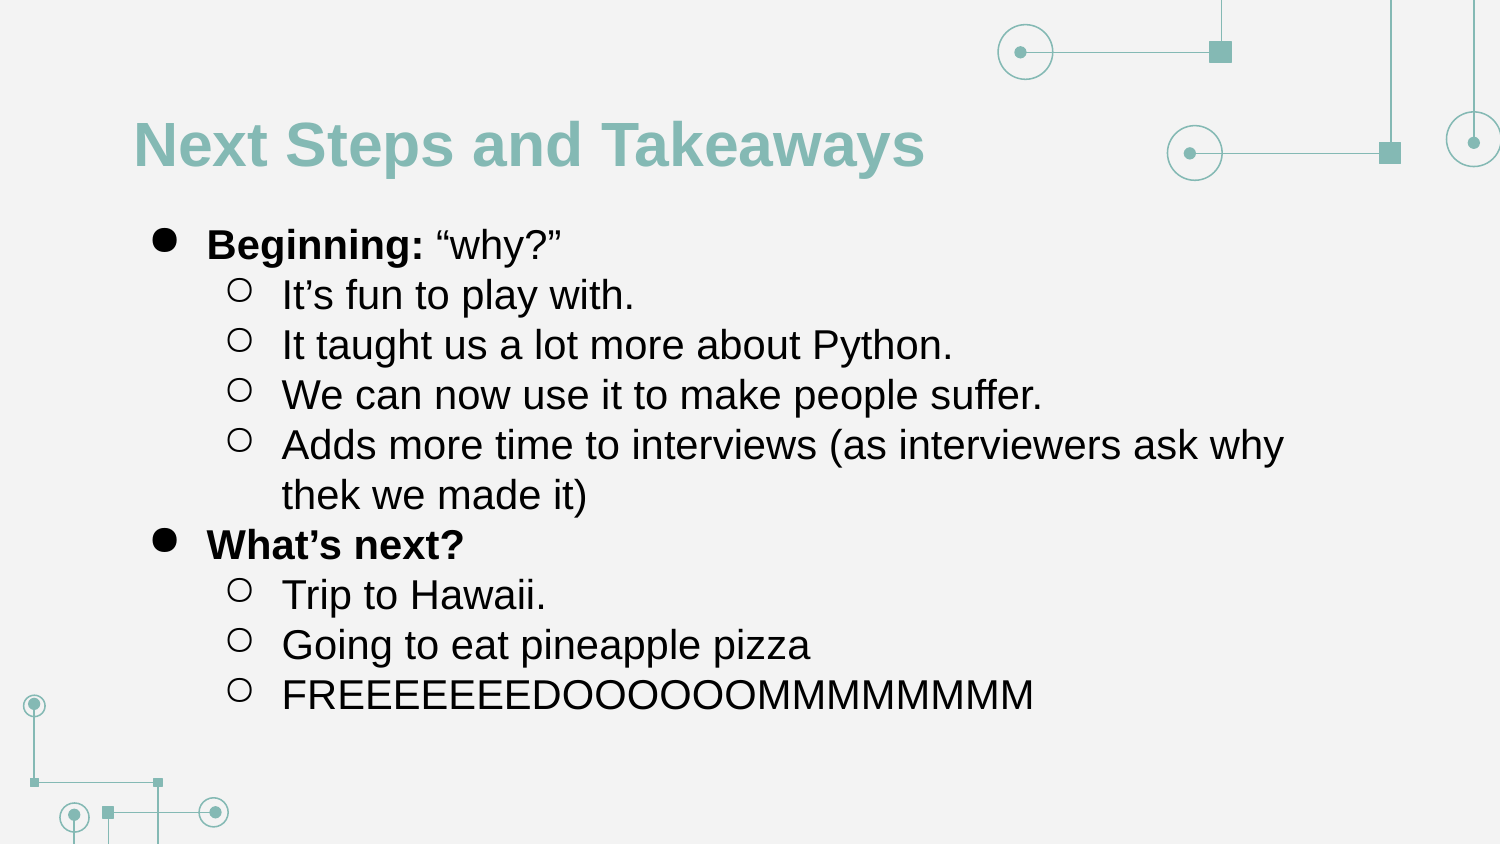

# Next Steps and Takeaways
Beginning: “why?”
It’s fun to play with.
It taught us a lot more about Python.
We can now use it to make people suffer.
Adds more time to interviews (as interviewers ask why thek we made it)
What’s next?
Trip to Hawaii.
Going to eat pineapple pizza
FREEEEEEEDOOOOOOMMMMMMMM